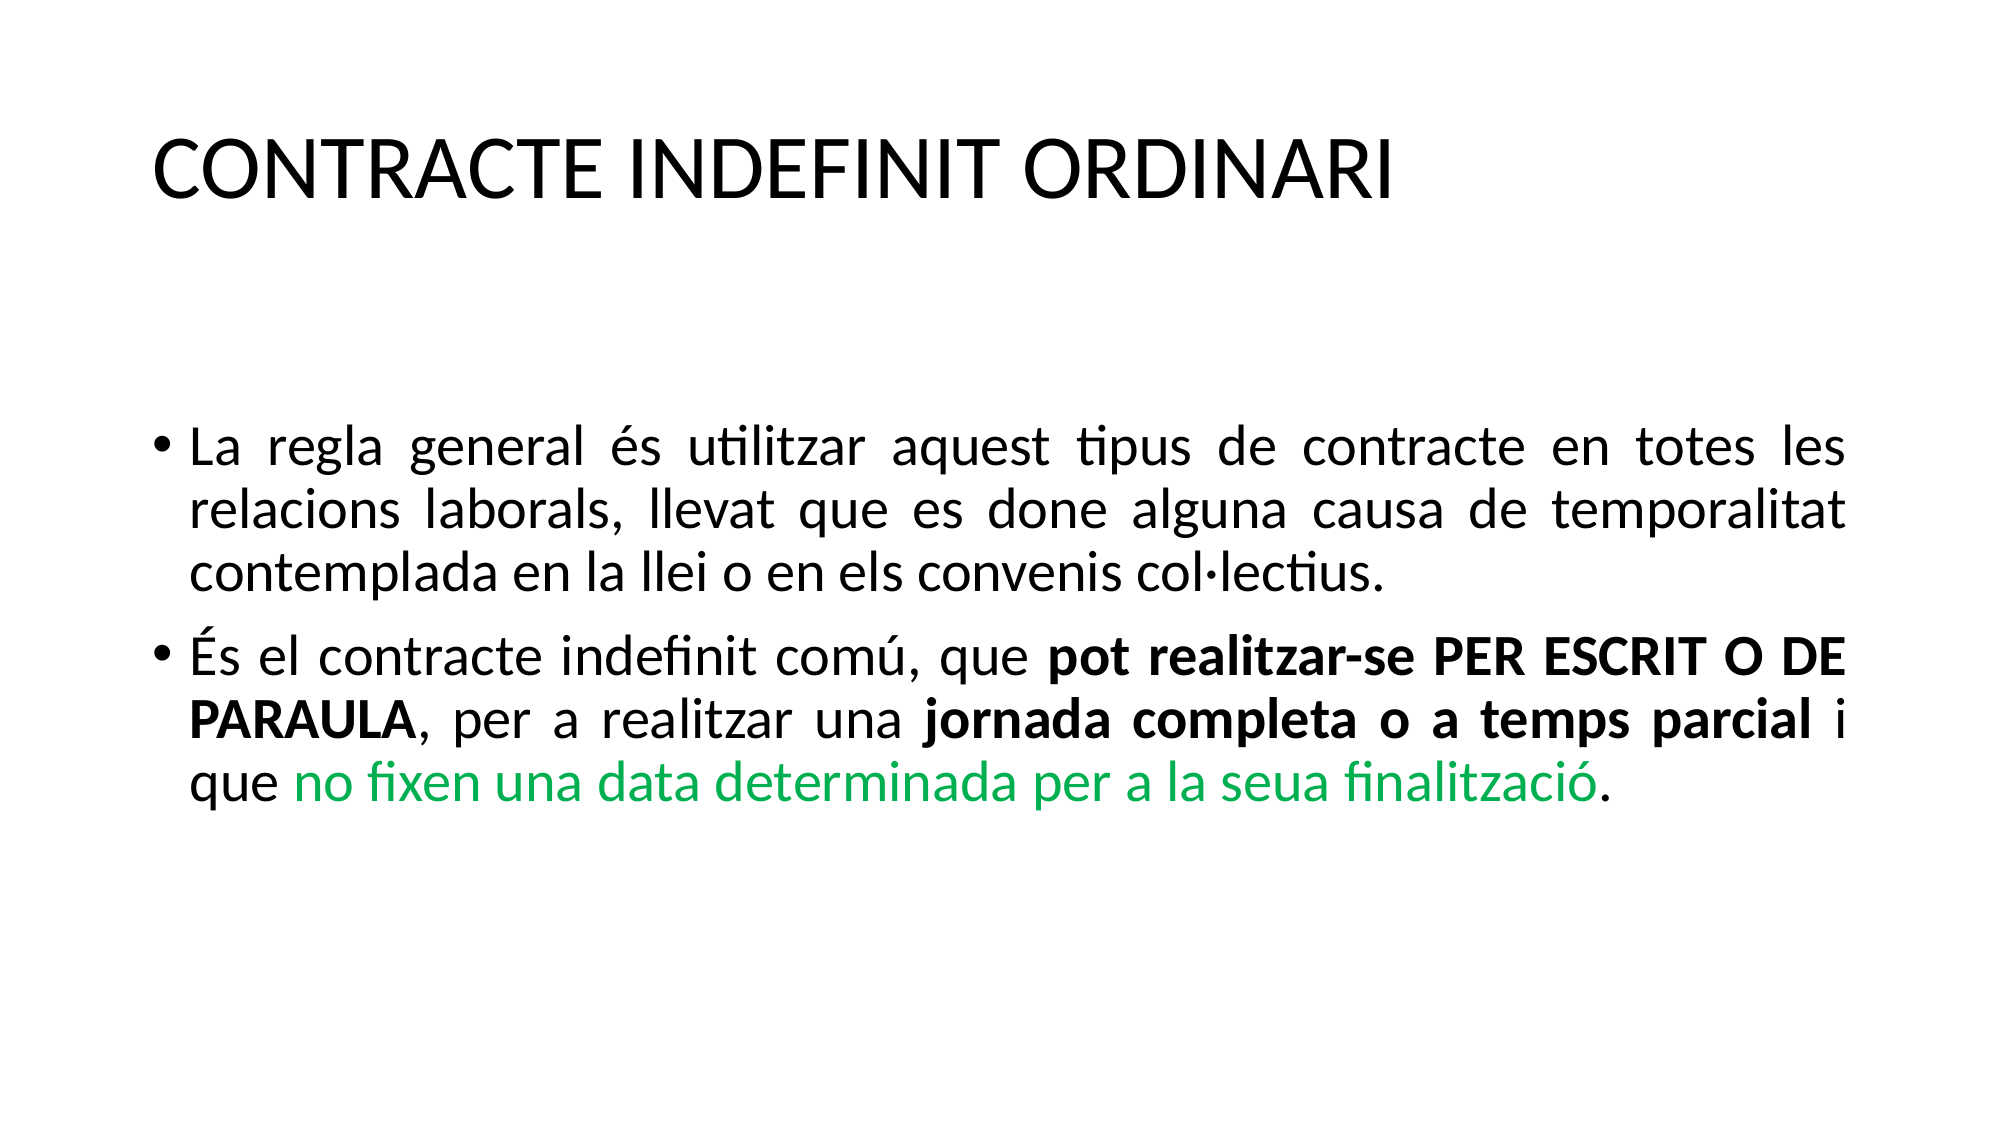

# CONTRACTE INDEFINIT ORDINARI
La regla general és utilitzar aquest tipus de contracte en totes les relacions laborals, llevat que es done alguna causa de temporalitat contemplada en la llei o en els convenis col·lectius.
És el contracte indefinit comú, que pot realitzar-se PER ESCRIT O DE PARAULA, per a realitzar una jornada completa o a temps parcial i que no fixen una data determinada per a la seua finalització.